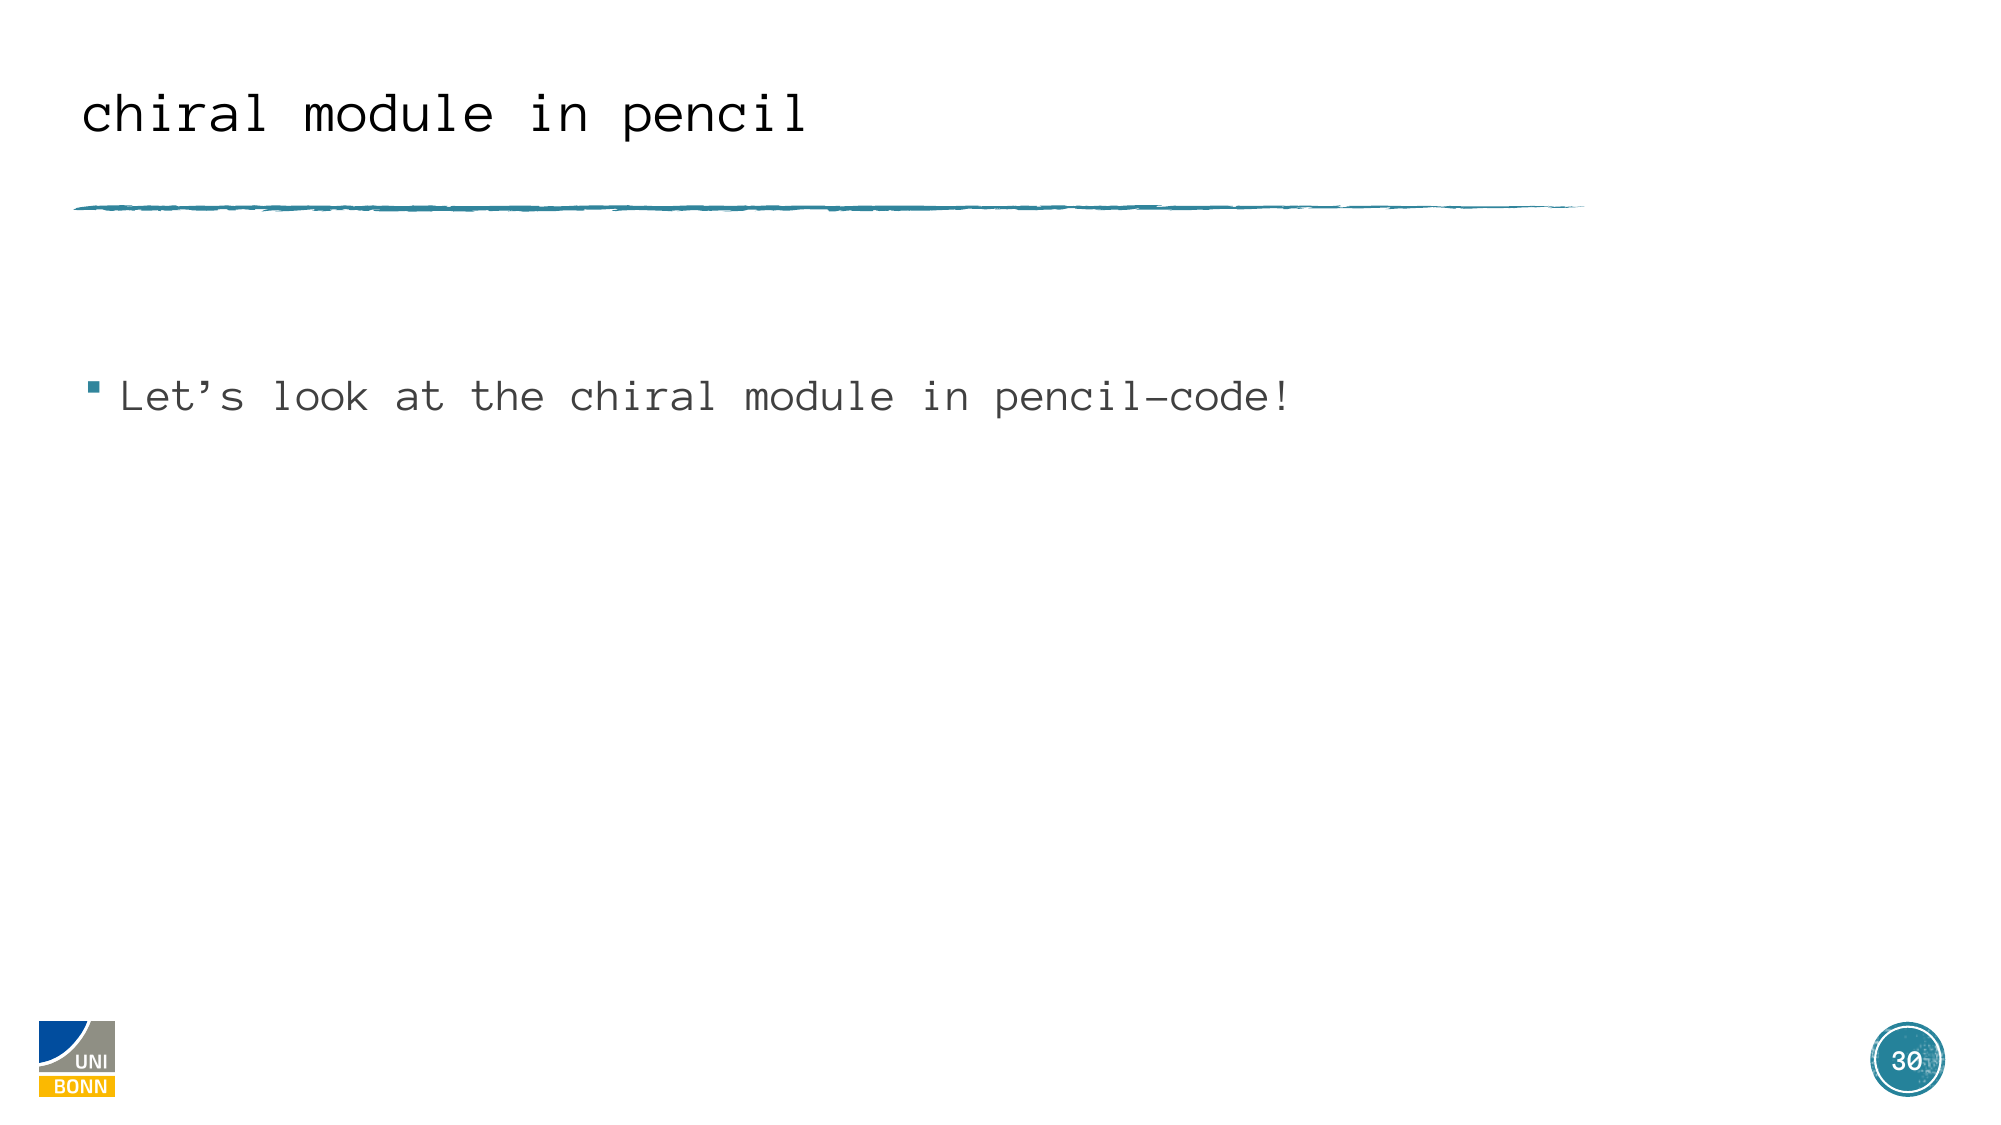

# chiral module in pencil

Let’s look at the chiral module in pencil-code!
30